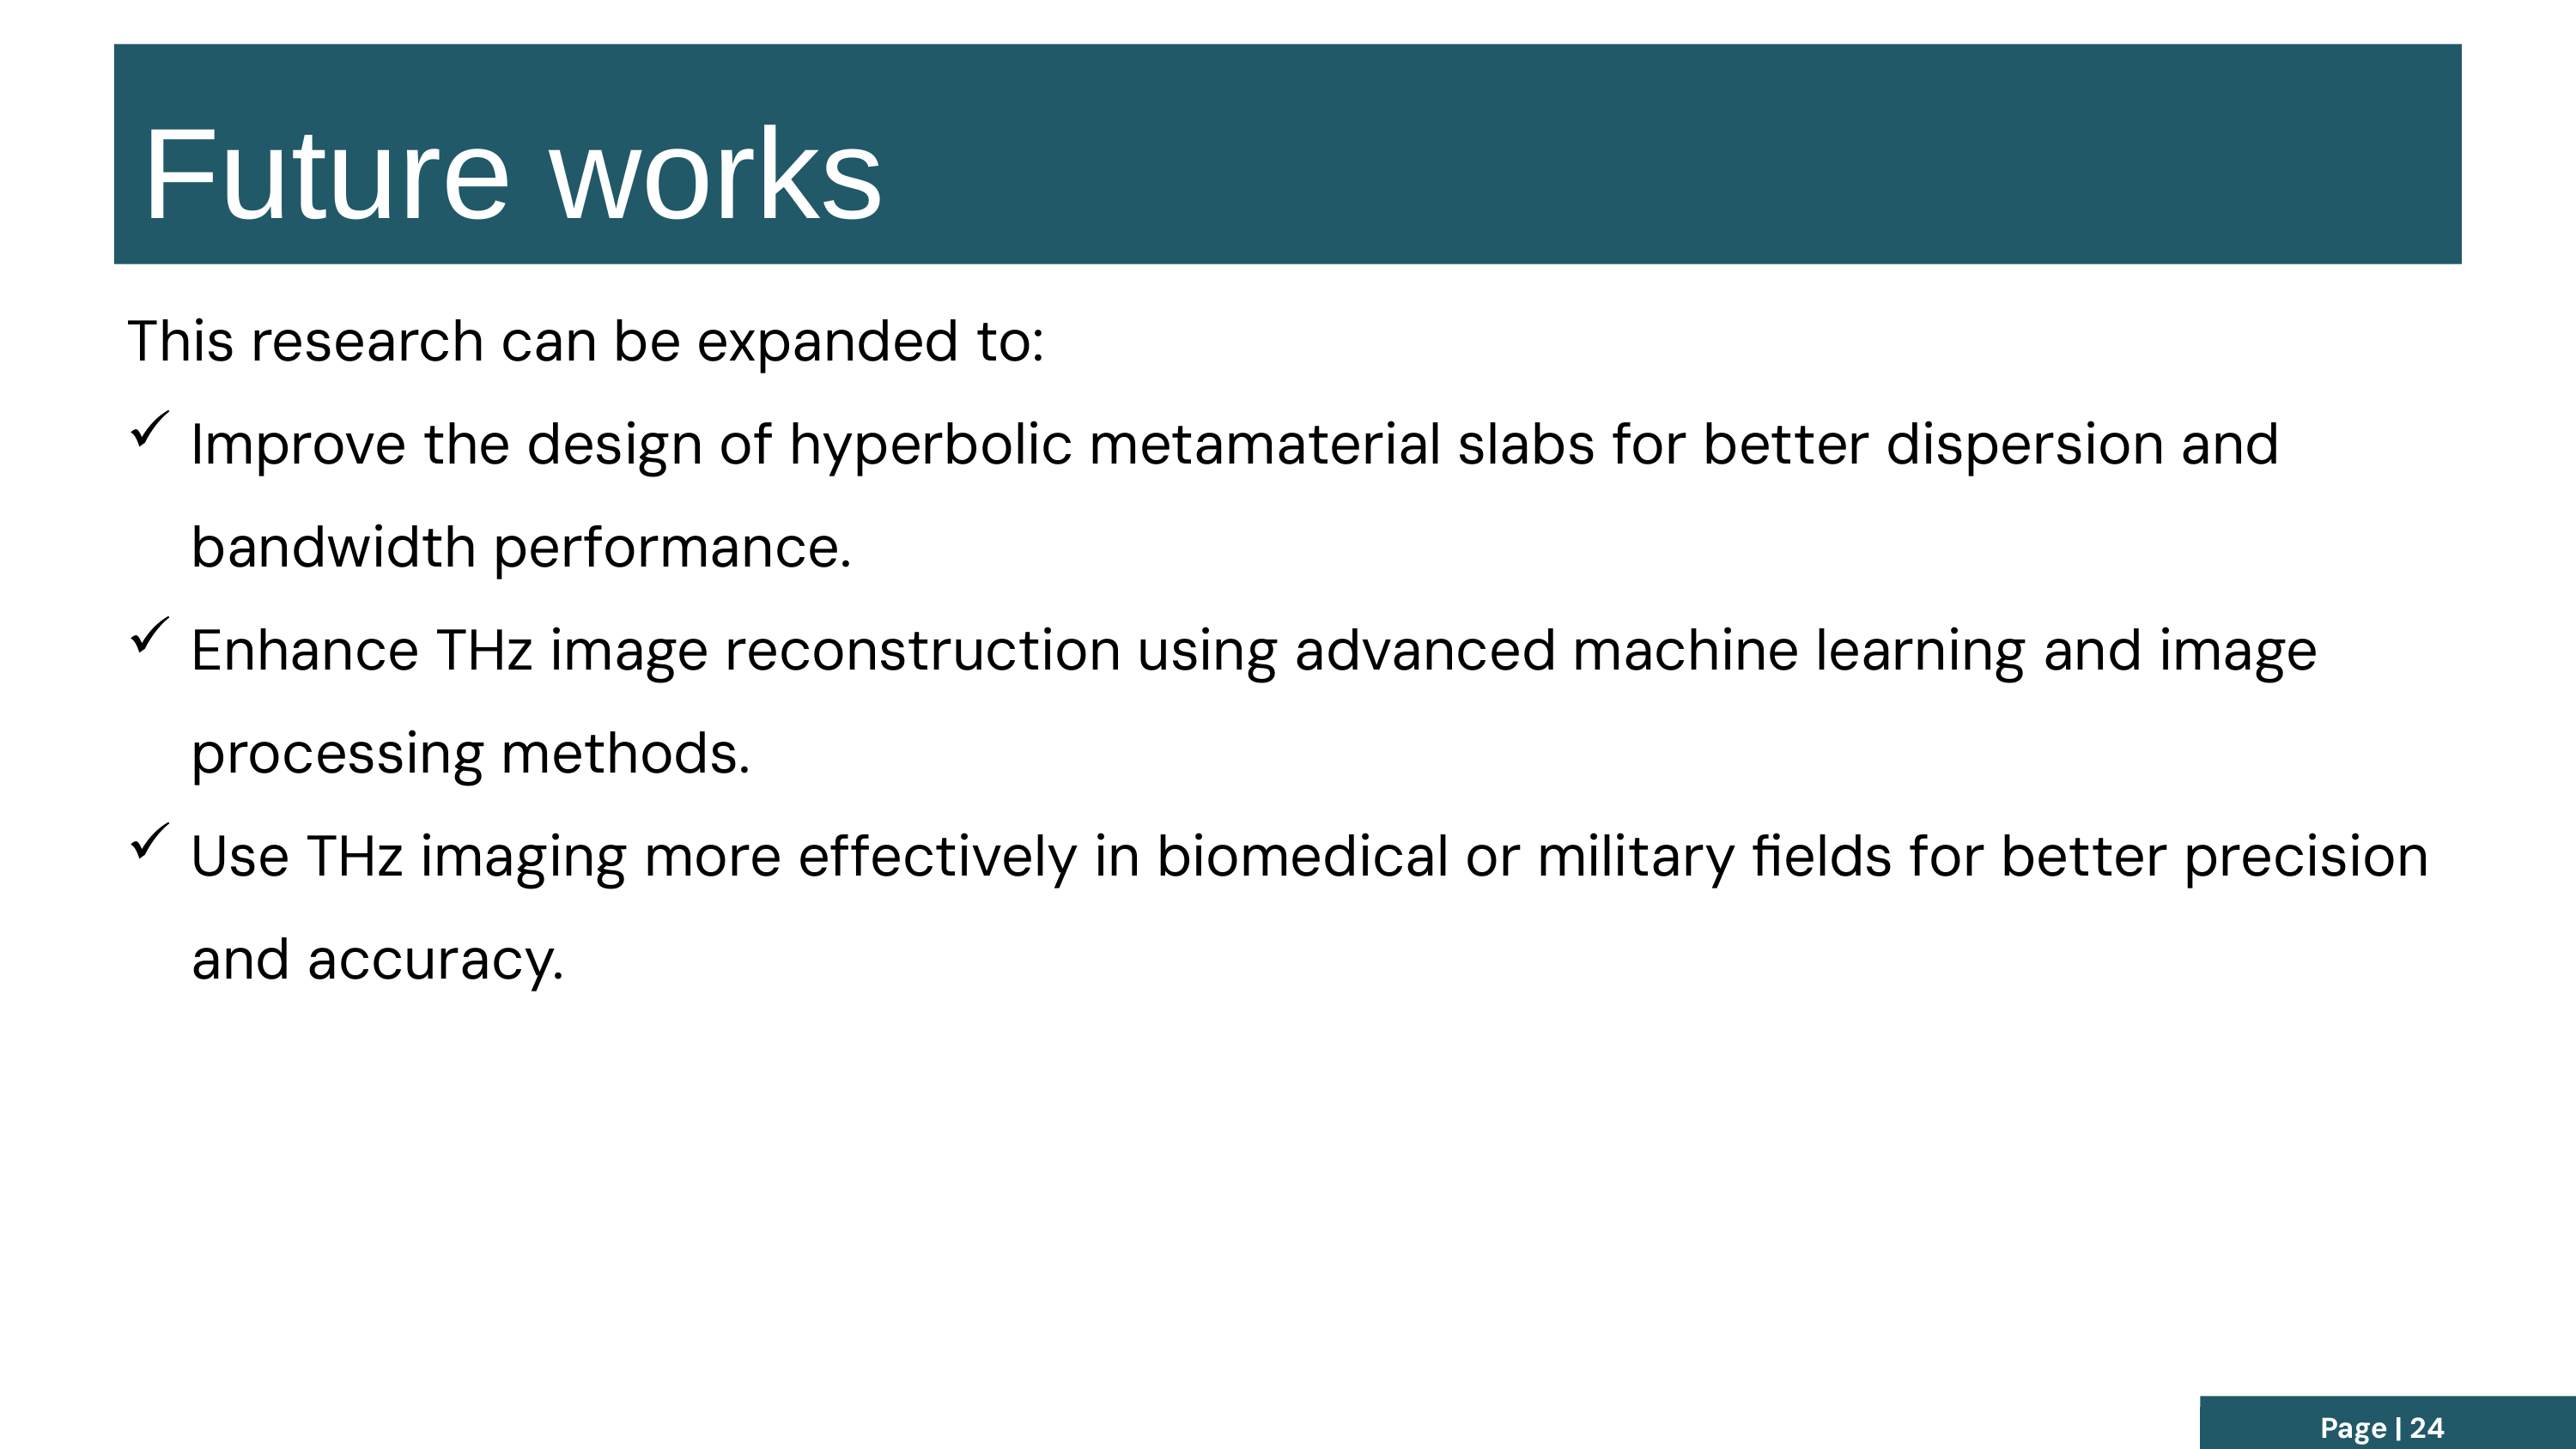

Future works
This research can be expanded to:
Improve the design of hyperbolic metamaterial slabs for better dispersion and bandwidth performance.
Enhance THz image reconstruction using advanced machine learning and image processing methods.
Use THz imaging more effectively in biomedical or military fields for better precision and accuracy.
Page | 24